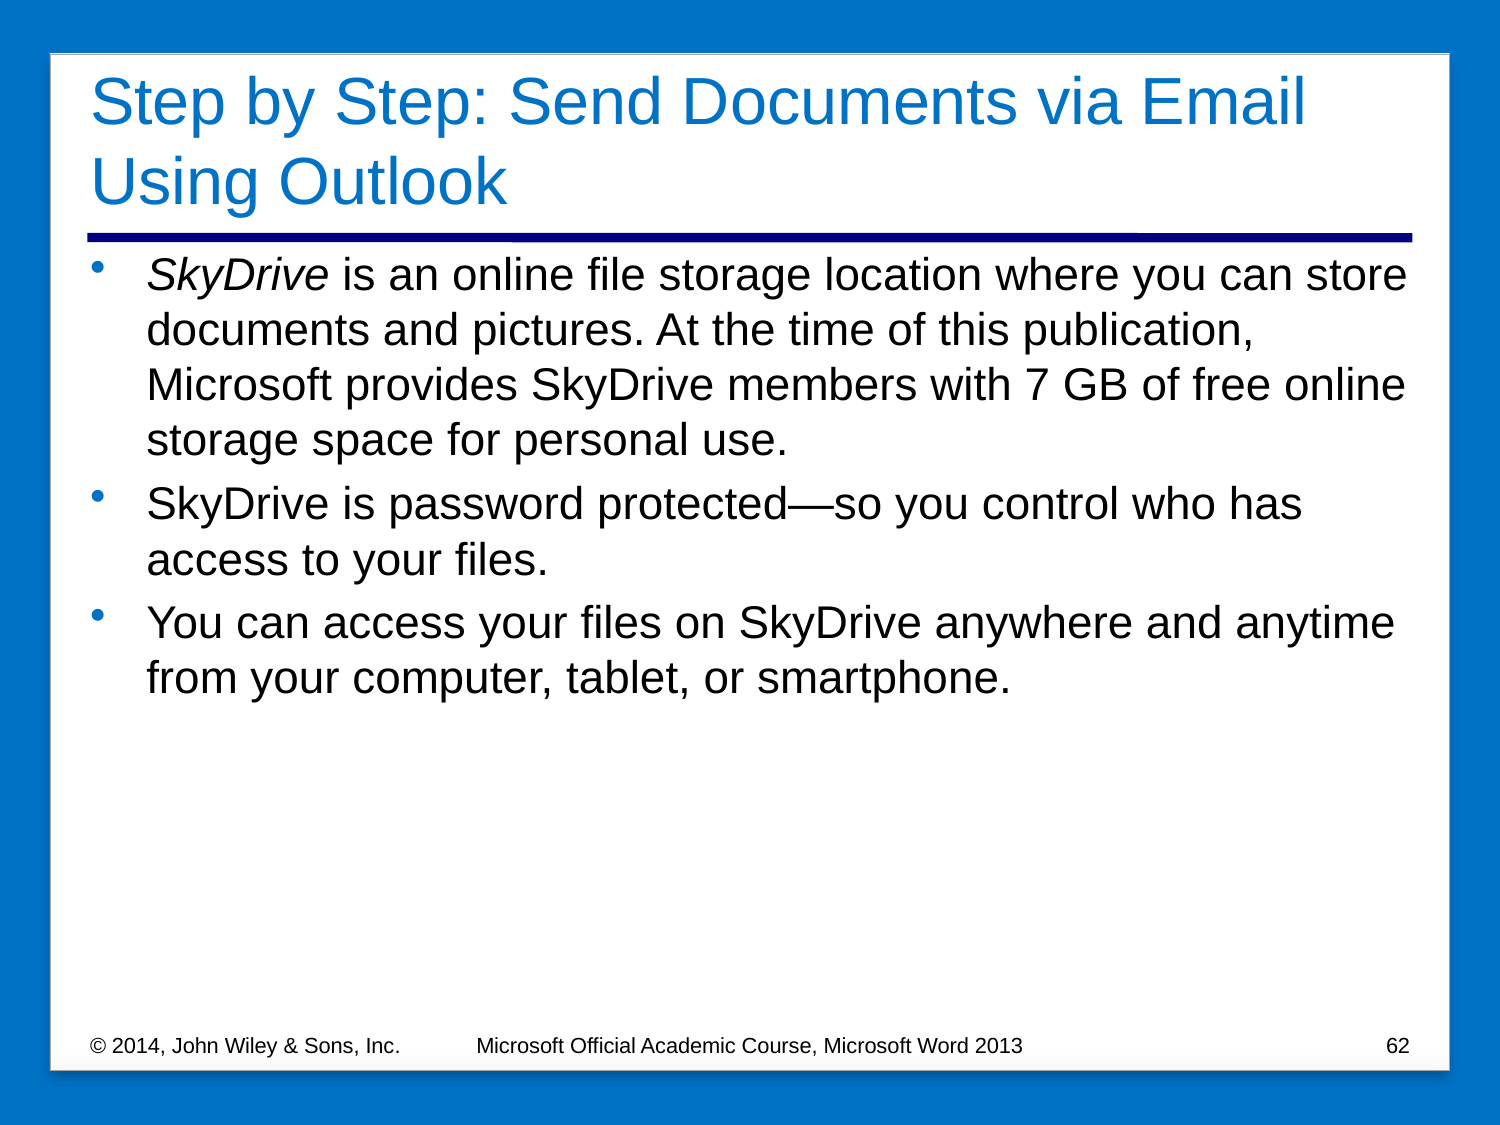

# Step by Step: Send Documents via Email Using Outlook
SkyDrive is an online file storage location where you can store documents and pictures. At the time of this publication, Microsoft provides SkyDrive members with 7 GB of free online storage space for personal use.
SkyDrive is password protected—so you control who has access to your files.
You can access your files on SkyDrive anywhere and anytime from your computer, tablet, or smartphone.
© 2014, John Wiley & Sons, Inc.
Microsoft Official Academic Course, Microsoft Word 2013
62